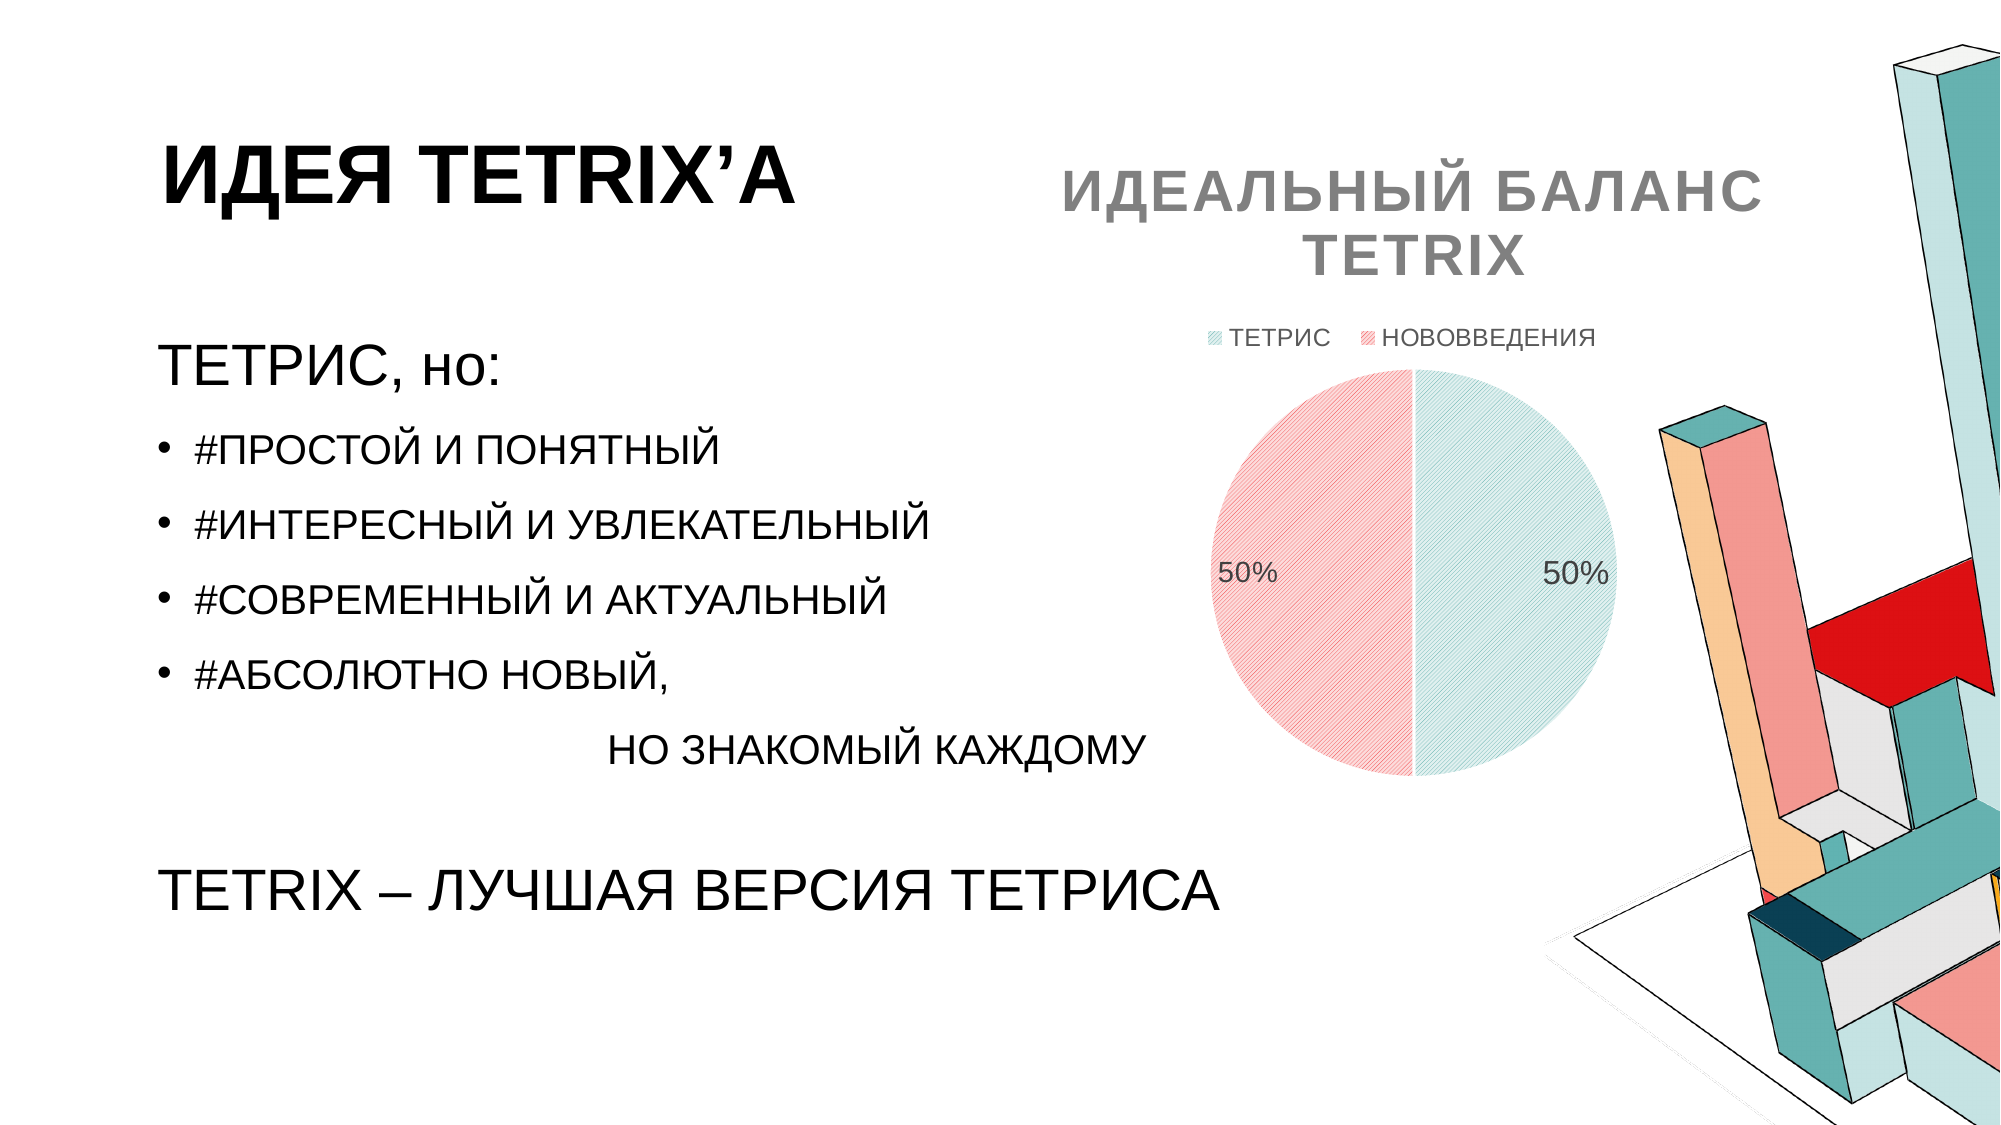

# ИДЕЯ TETRIX’а

### Chart: ИДЕАЛЬНЫЙ БАЛАНС TETRIX

| Category | TETRIX |
|---|---|
| ТЕТРИС | 5.0 |
| НОВОВВЕДЕНИЯ | 5.0 |
ТЕТРИС, но:
#ПРОСТОЙ И ПОНЯТНЫЙ
#ИНТЕРЕСНЫЙ И УВЛЕКАТЕЛЬНЫЙ
#СОВРЕМЕННЫЙ И АКТУАЛЬНЫЙ
#АБСОЛЮТНО НОВЫЙ,
			НО ЗНАКОМЫЙ КАЖДОМУ

TETRIX – ЛУЧШАЯ ВЕРСИЯ ТЕТРИСА